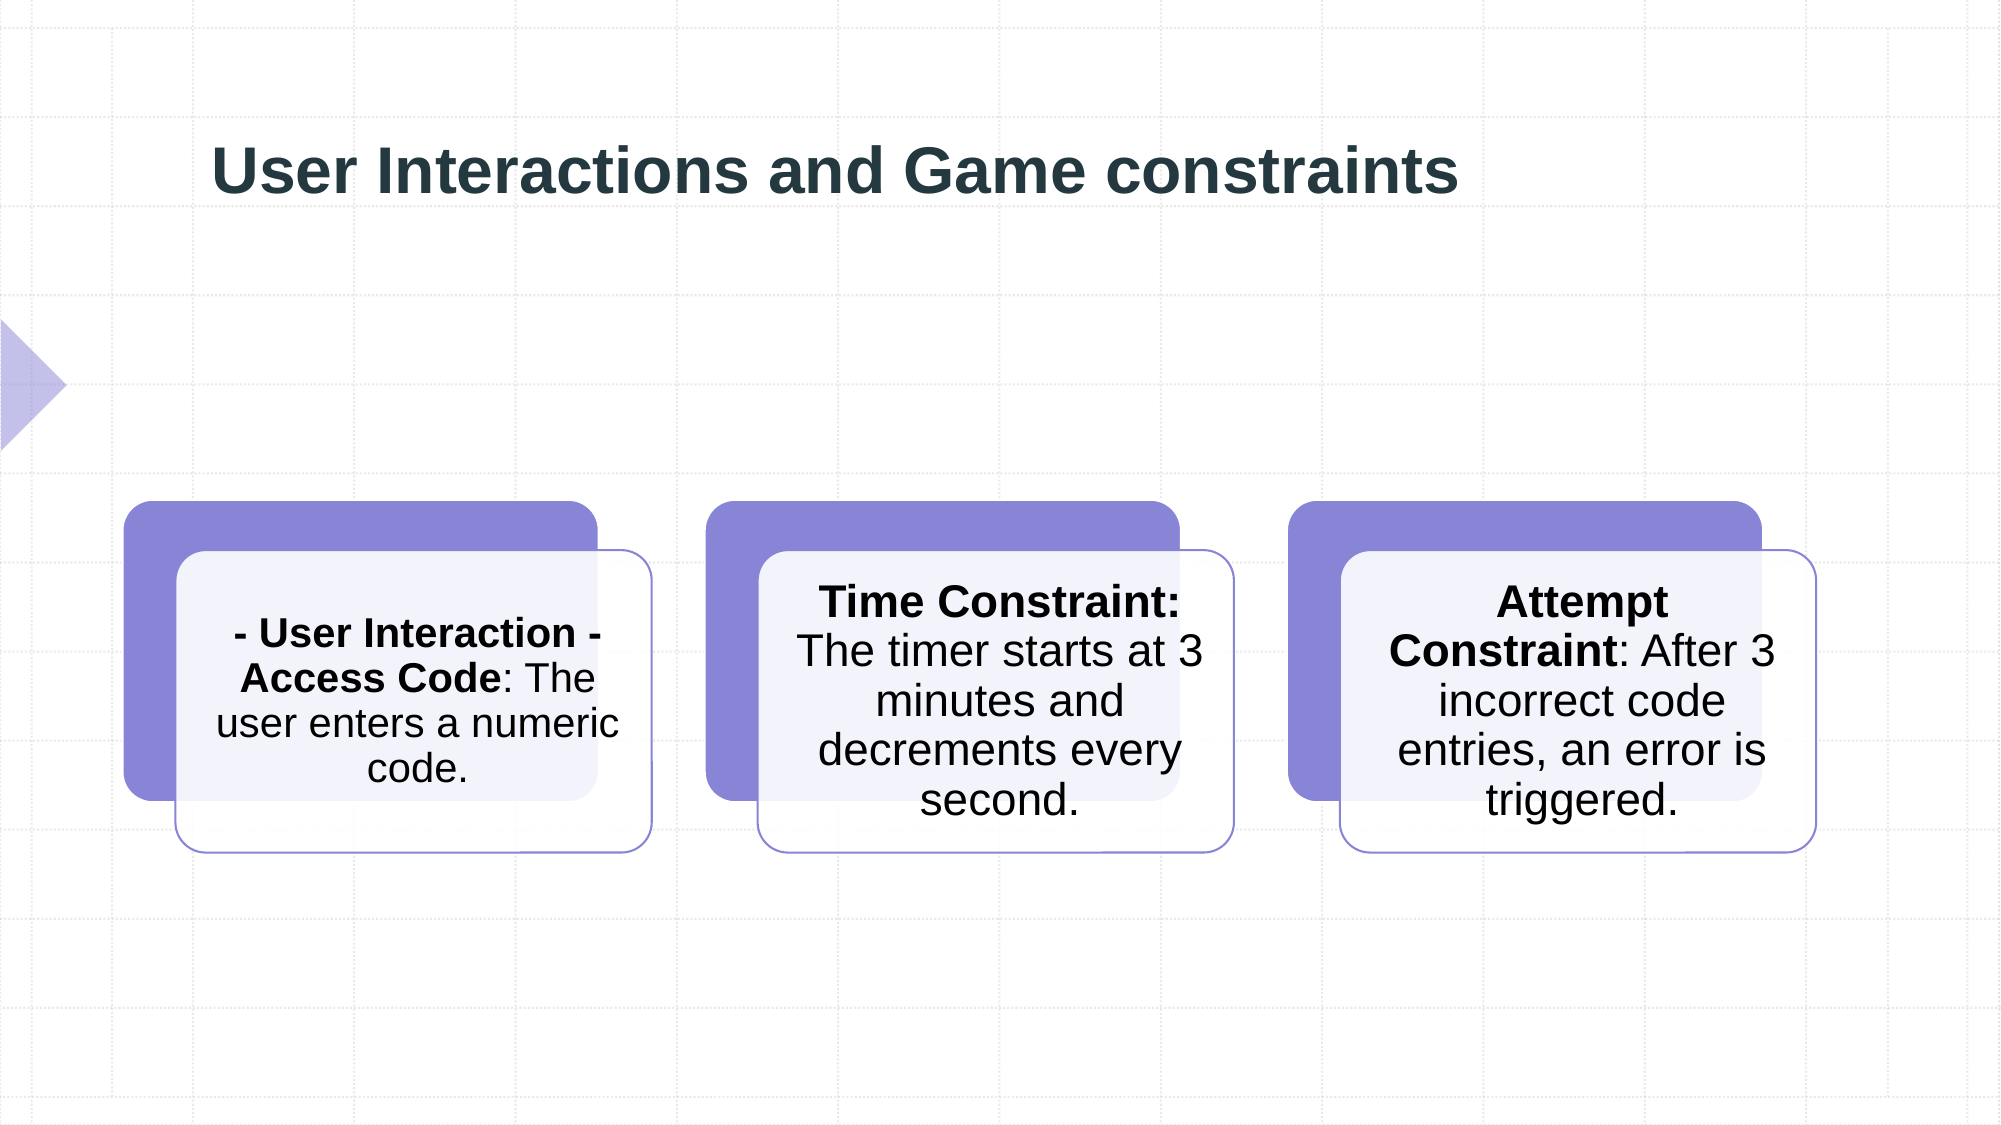

# User Interactions and Game constraints

- User Interaction - Access Code: The user enters a numeric code.
Time Constraint: The timer starts at 3 minutes and decrements every second.
Attempt Constraint: After 3 incorrect code entries, an error is triggered.